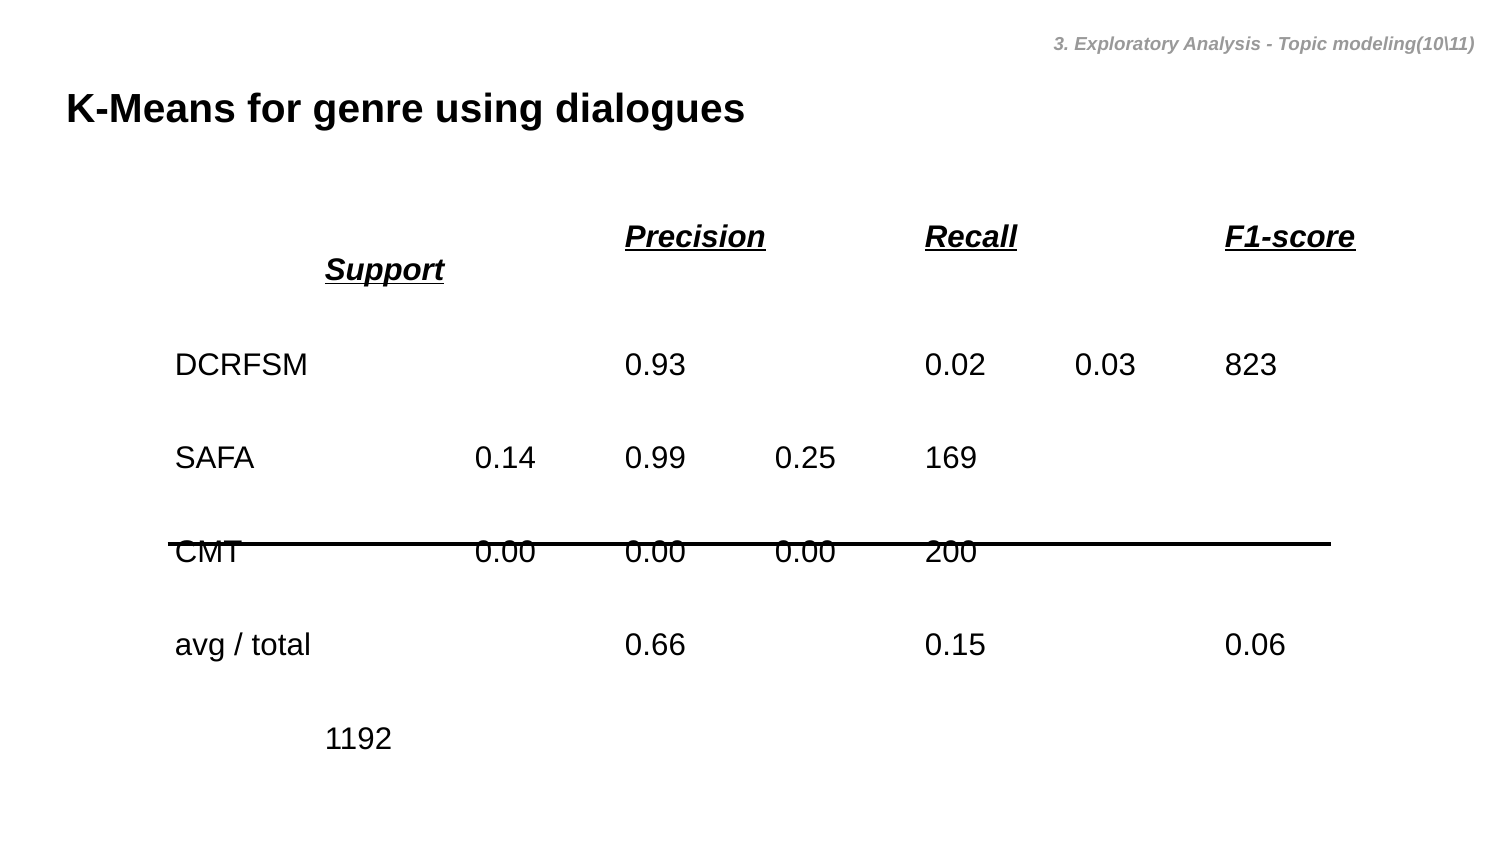

3. Exploratory Analysis - Topic modeling(10\11)
# K-Means for genre using dialogues
			Precision    	Recall  		F1-score   	Support
DCRFSM   		0.93     		0.02      	0.03       	823
SAFA      		0.14      	0.99      	0.25       	169
CMT      		0.00      	0.00      	0.00       	200
avg / total    		0.66		0.15     		0.06     		1192